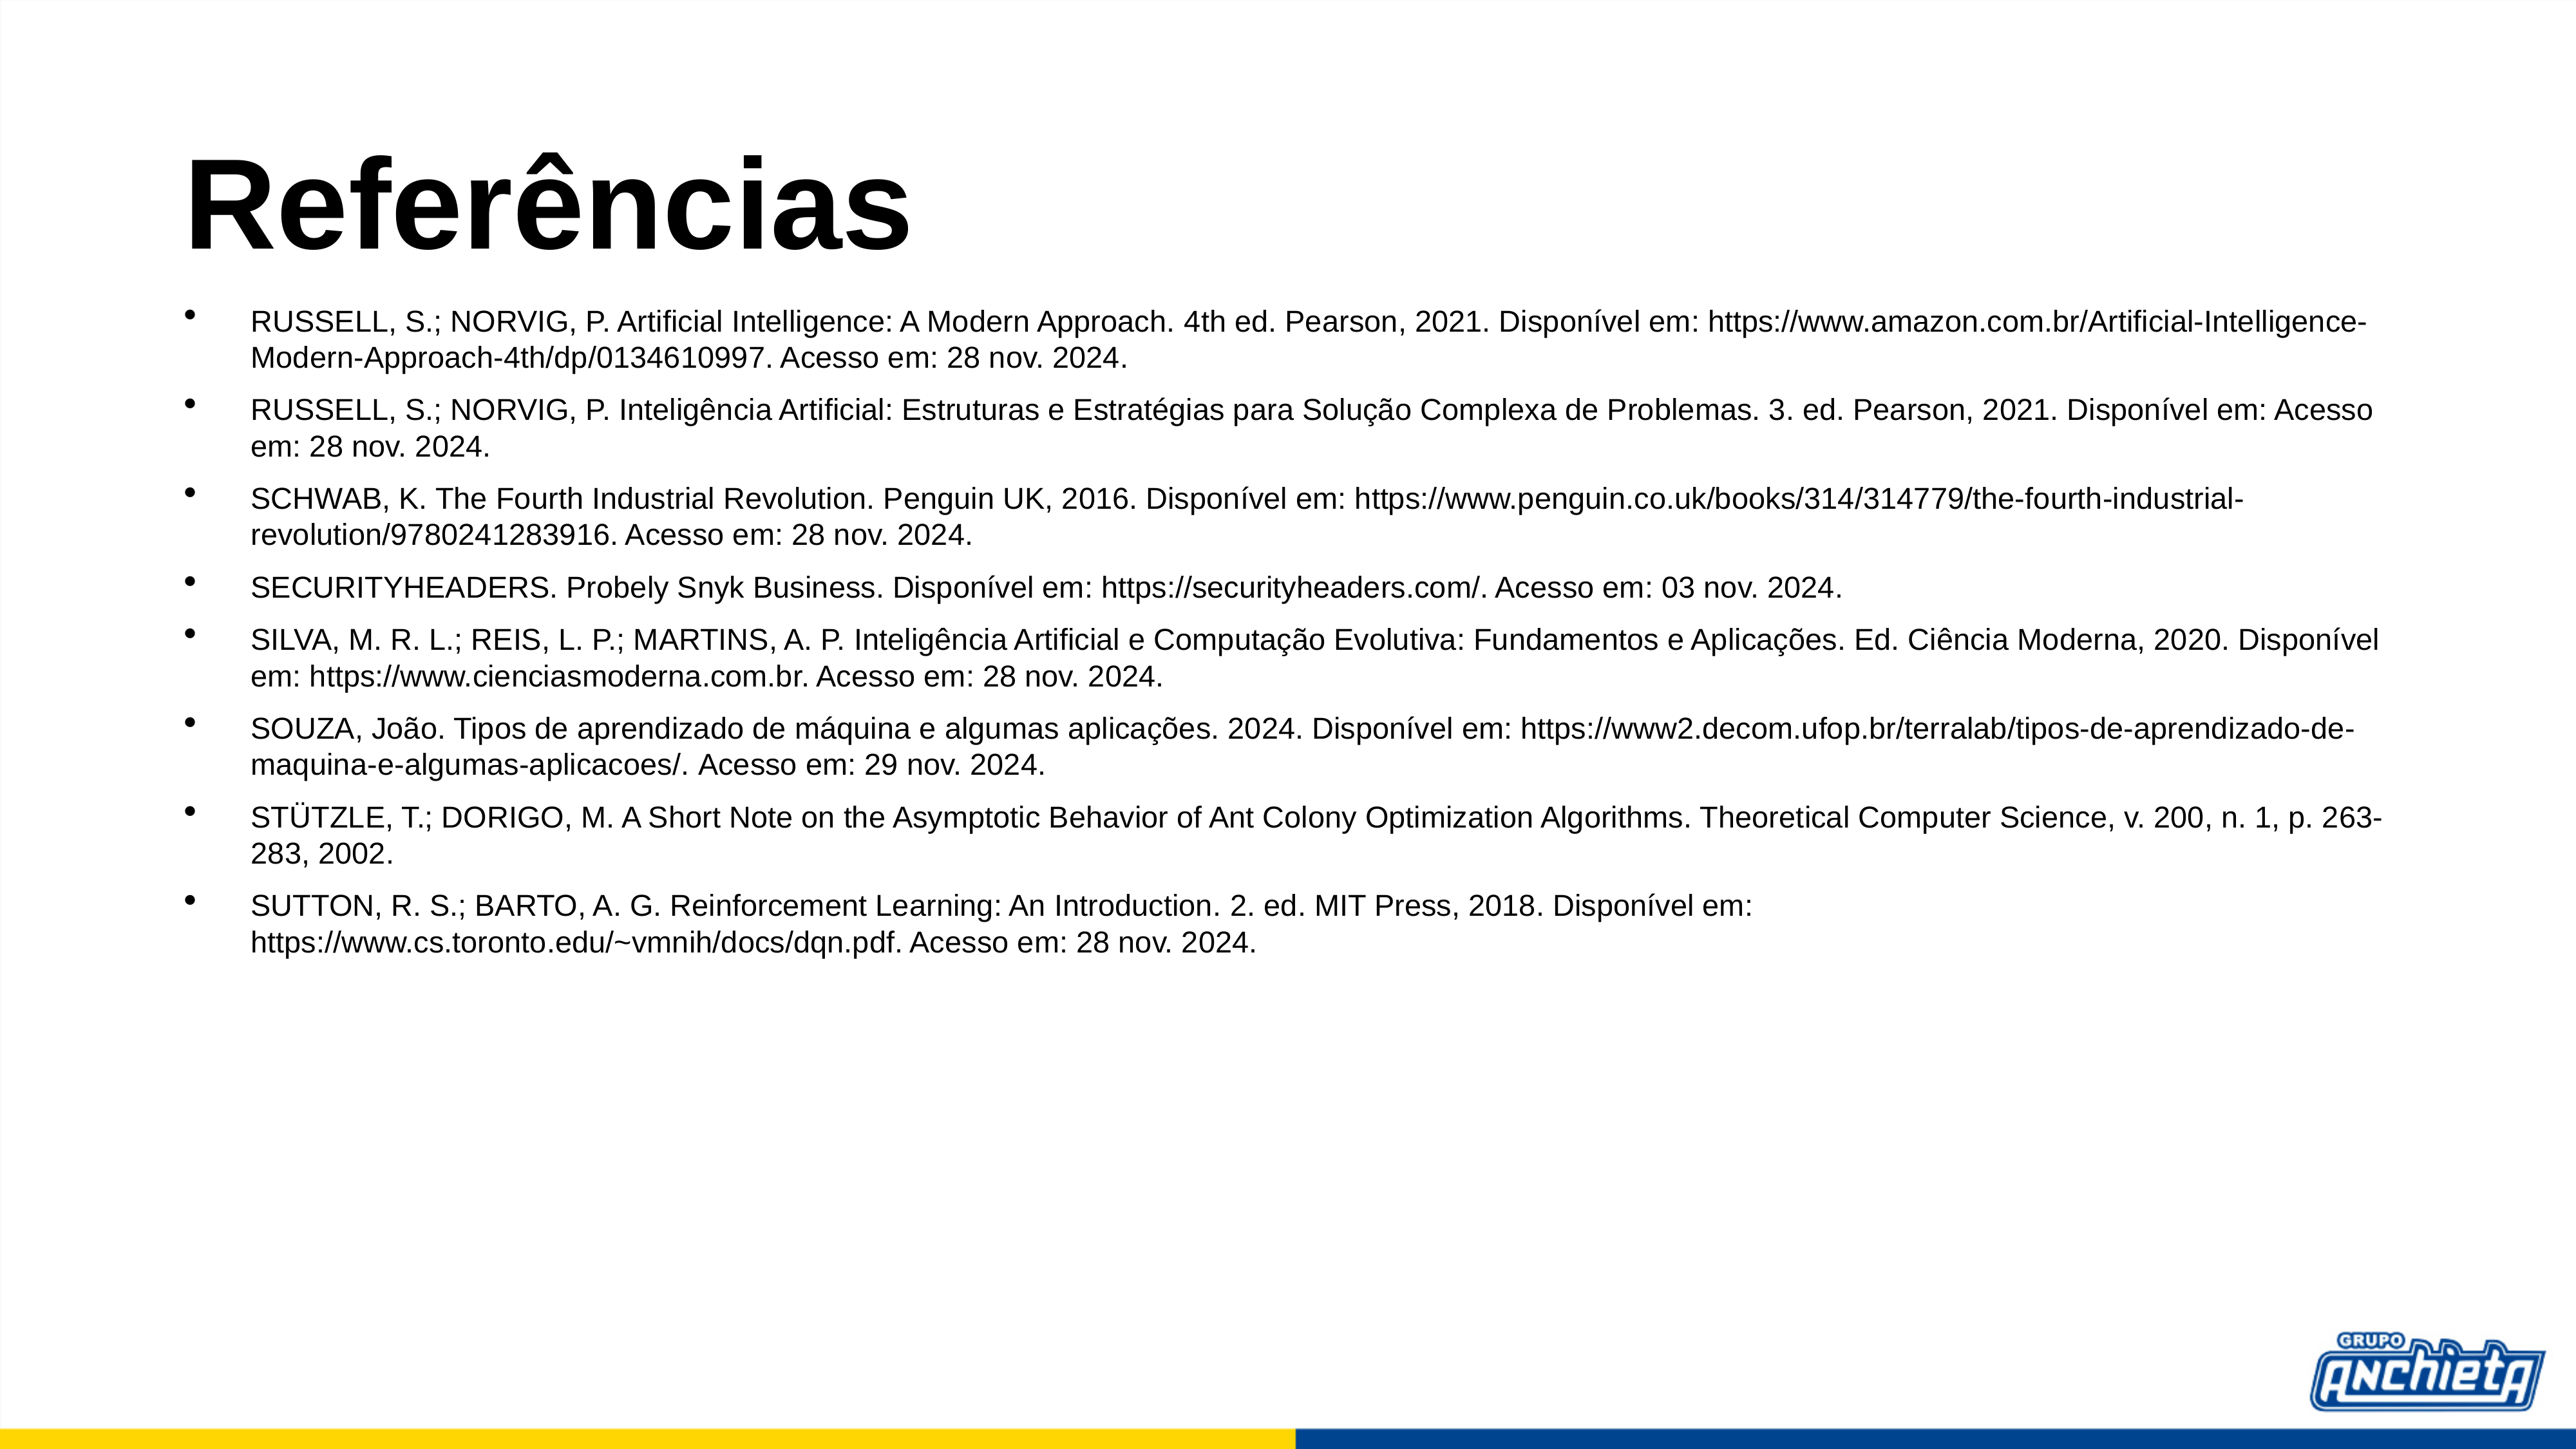

# Referências
RUSSELL, S.; NORVIG, P. Artificial Intelligence: A Modern Approach. 4th ed. Pearson, 2021. Disponível em: https://www.amazon.com.br/Artificial-Intelligence-Modern-Approach-4th/dp/0134610997. Acesso em: 28 nov. 2024.
RUSSELL, S.; NORVIG, P. Inteligência Artificial: Estruturas e Estratégias para Solução Complexa de Problemas. 3. ed. Pearson, 2021. Disponível em: Acesso em: 28 nov. 2024.
SCHWAB, K. The Fourth Industrial Revolution. Penguin UK, 2016. Disponível em: https://www.penguin.co.uk/books/314/314779/the-fourth-industrial-revolution/9780241283916. Acesso em: 28 nov. 2024.
SECURITYHEADERS. Probely Snyk Business. Disponível em: https://securityheaders.com/. Acesso em: 03 nov. 2024.
SILVA, M. R. L.; REIS, L. P.; MARTINS, A. P. Inteligência Artificial e Computação Evolutiva: Fundamentos e Aplicações. Ed. Ciência Moderna, 2020. Disponível em: https://www.cienciasmoderna.com.br. Acesso em: 28 nov. 2024.
SOUZA, João. Tipos de aprendizado de máquina e algumas aplicações. 2024. Disponível em: https://www2.decom.ufop.br/terralab/tipos-de-aprendizado-de-maquina-e-algumas-aplicacoes/. Acesso em: 29 nov. 2024.
STÜTZLE, T.; DORIGO, M. A Short Note on the Asymptotic Behavior of Ant Colony Optimization Algorithms. Theoretical Computer Science, v. 200, n. 1, p. 263-283, 2002.
SUTTON, R. S.; BARTO, A. G. Reinforcement Learning: An Introduction. 2. ed. MIT Press, 2018. Disponível em: https://www.cs.toronto.edu/~vmnih/docs/dqn.pdf. Acesso em: 28 nov. 2024.